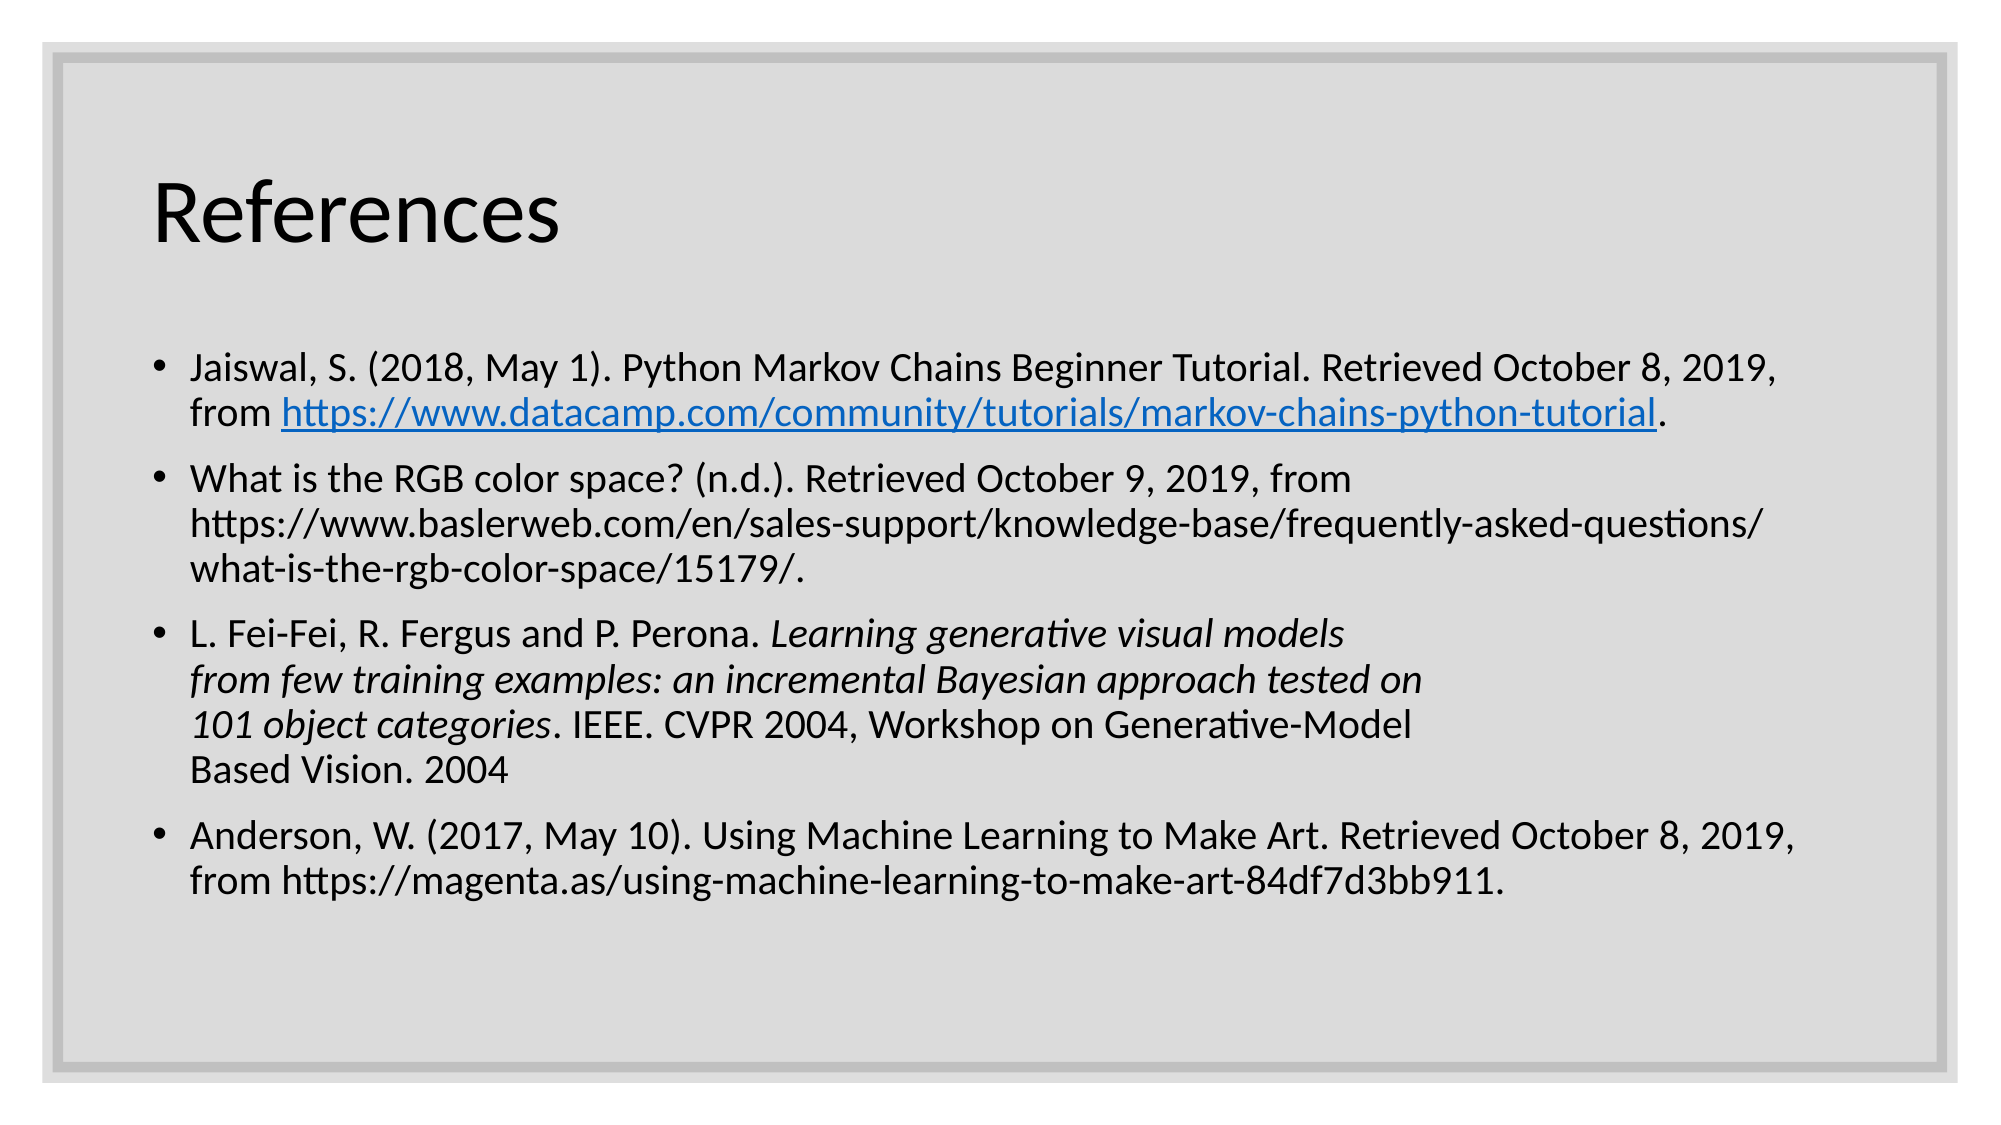

# References
Jaiswal, S. (2018, May 1). Python Markov Chains Beginner Tutorial. Retrieved October 8, 2019, from https://www.datacamp.com/community/tutorials/markov-chains-python-tutorial.
What is the RGB color space? (n.d.). Retrieved October 9, 2019, from https://www.baslerweb.com/en/sales-support/knowledge-base/frequently-asked-questions/what-is-the-rgb-color-space/15179/.
L. Fei-Fei, R. Fergus and P. Perona. Learning generative visual models
from few training examples: an incremental Bayesian approach tested on
101 object categories. IEEE. CVPR 2004, Workshop on Generative-Model
Based Vision. 2004
Anderson, W. (2017, May 10). Using Machine Learning to Make Art. Retrieved October 8, 2019, from https://magenta.as/using-machine-learning-to-make-art-84df7d3bb911.